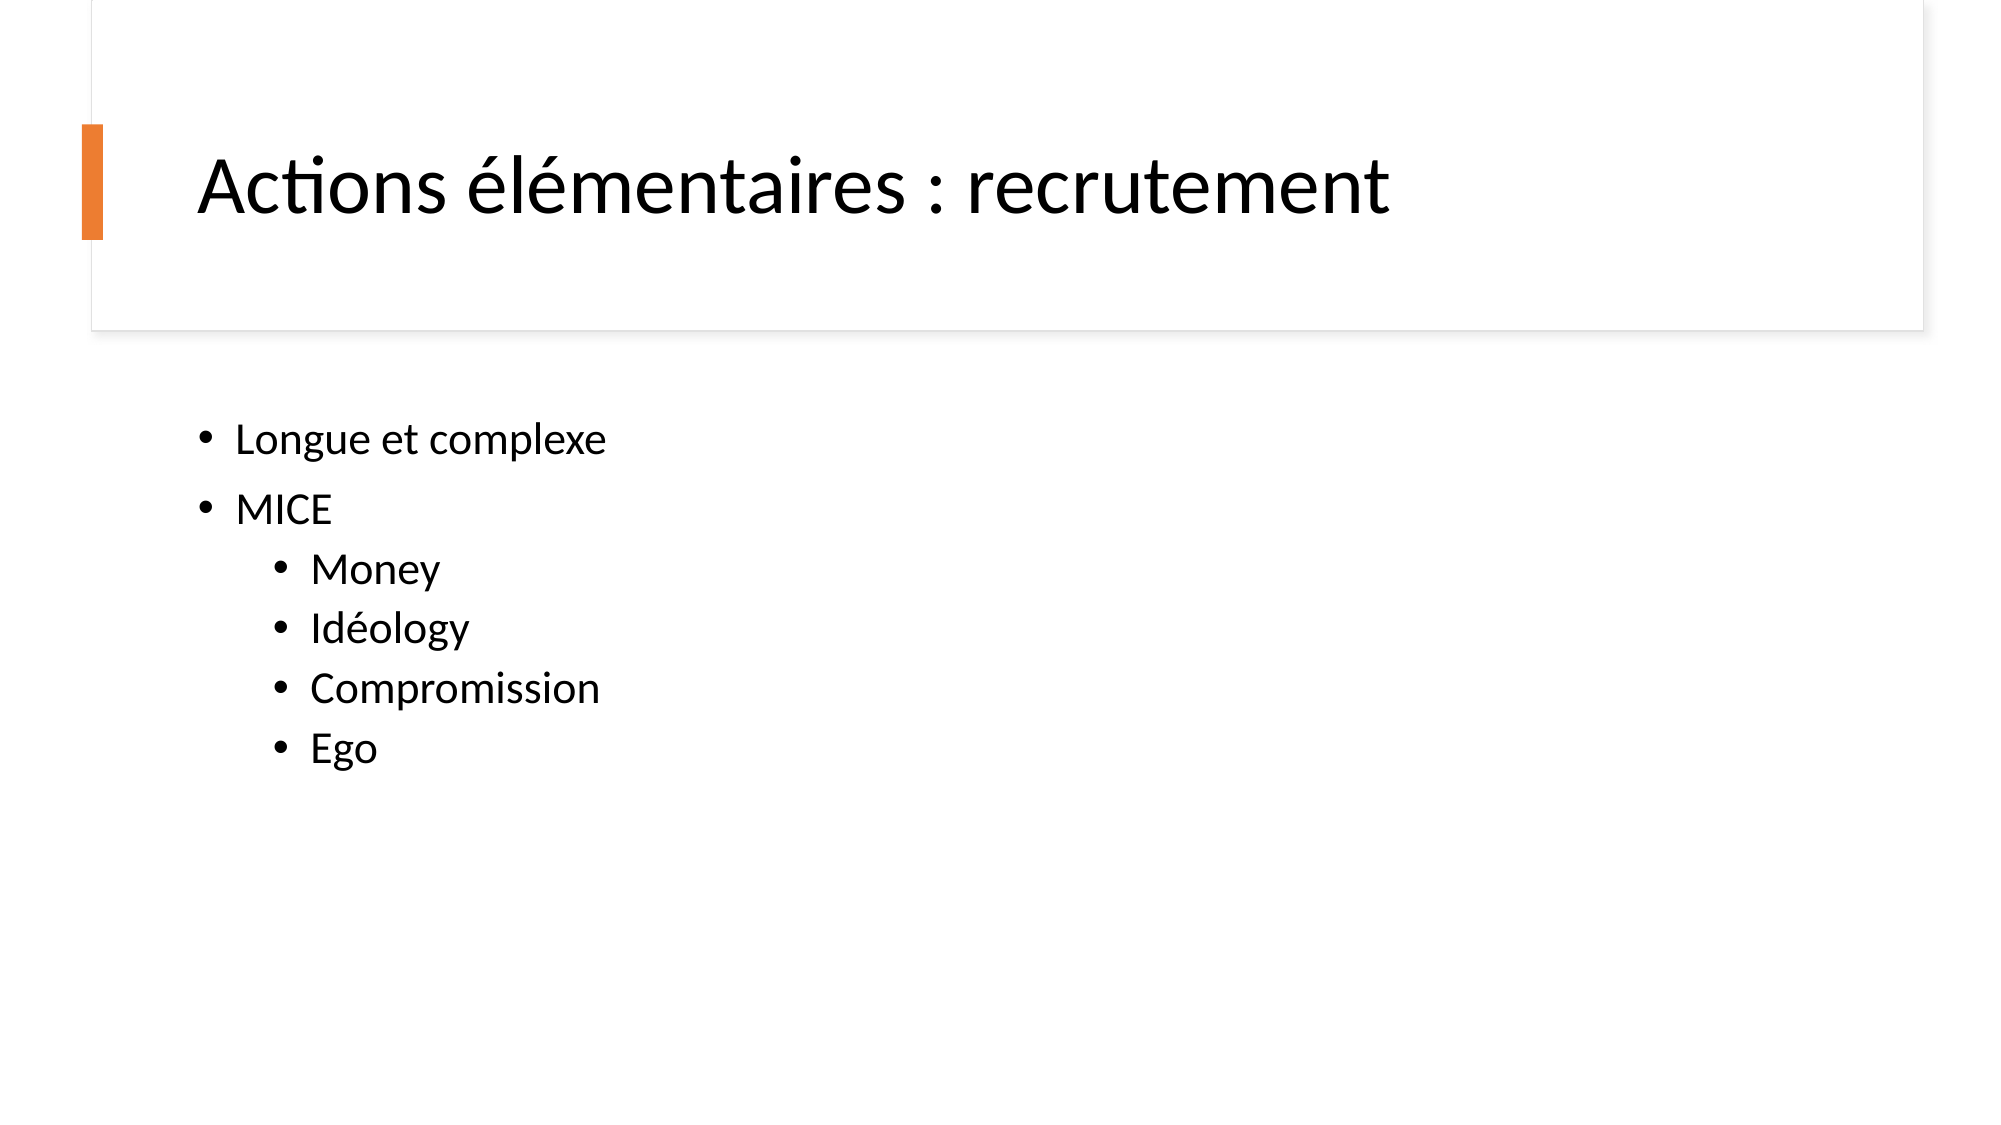

# Actions élémentaires : recrutement

Longue et complexe
MICE
Money
Idéology
Compromission
Ego